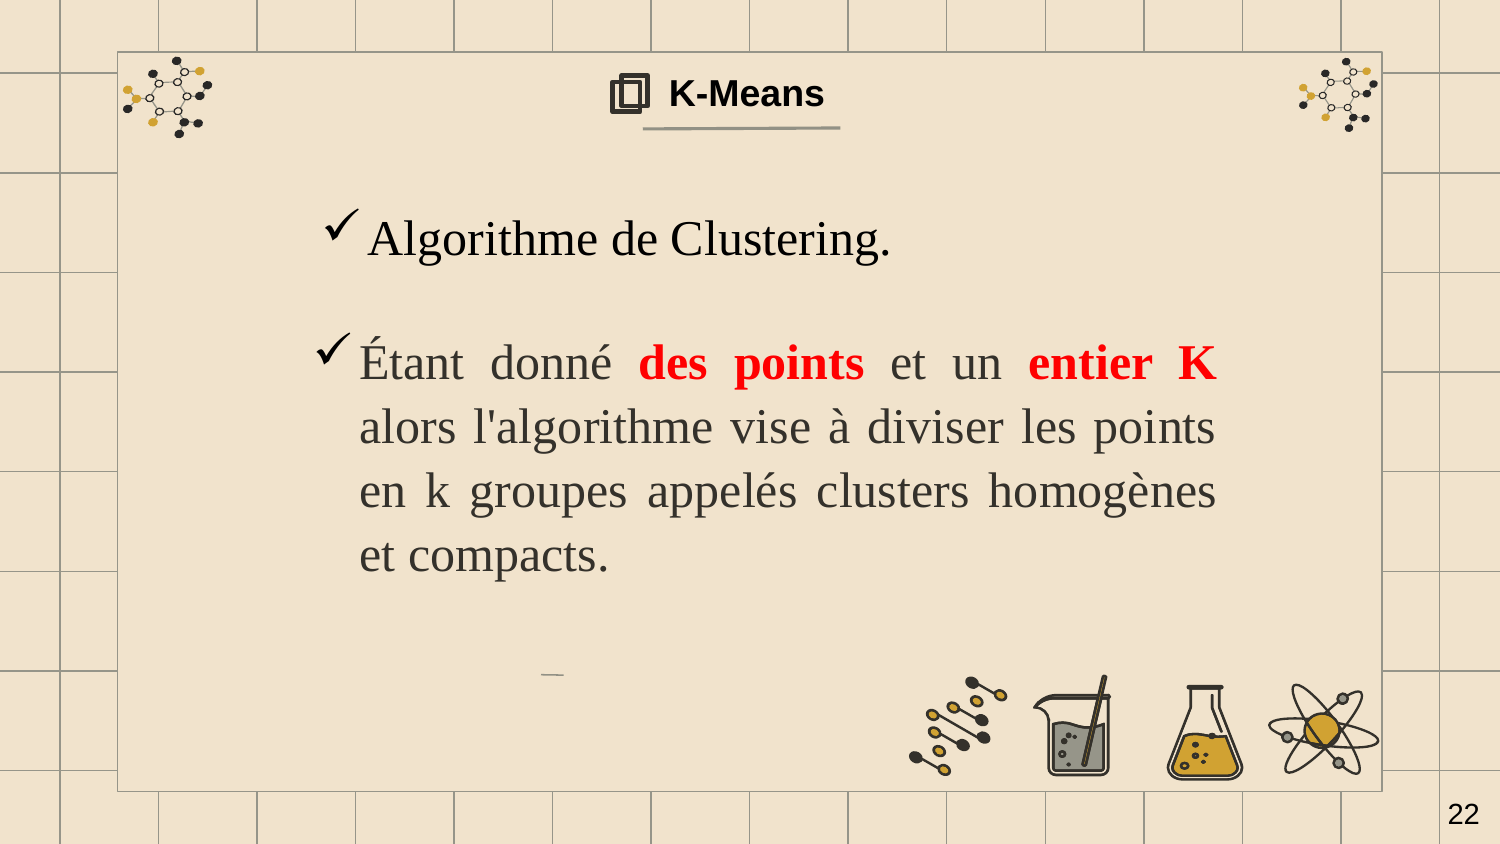

K-Means

Algorithme de Clustering.
Étant donné des points et un entier K alors l'algorithme vise à diviser les points en k groupes appelés clusters homogènes et compacts.

22